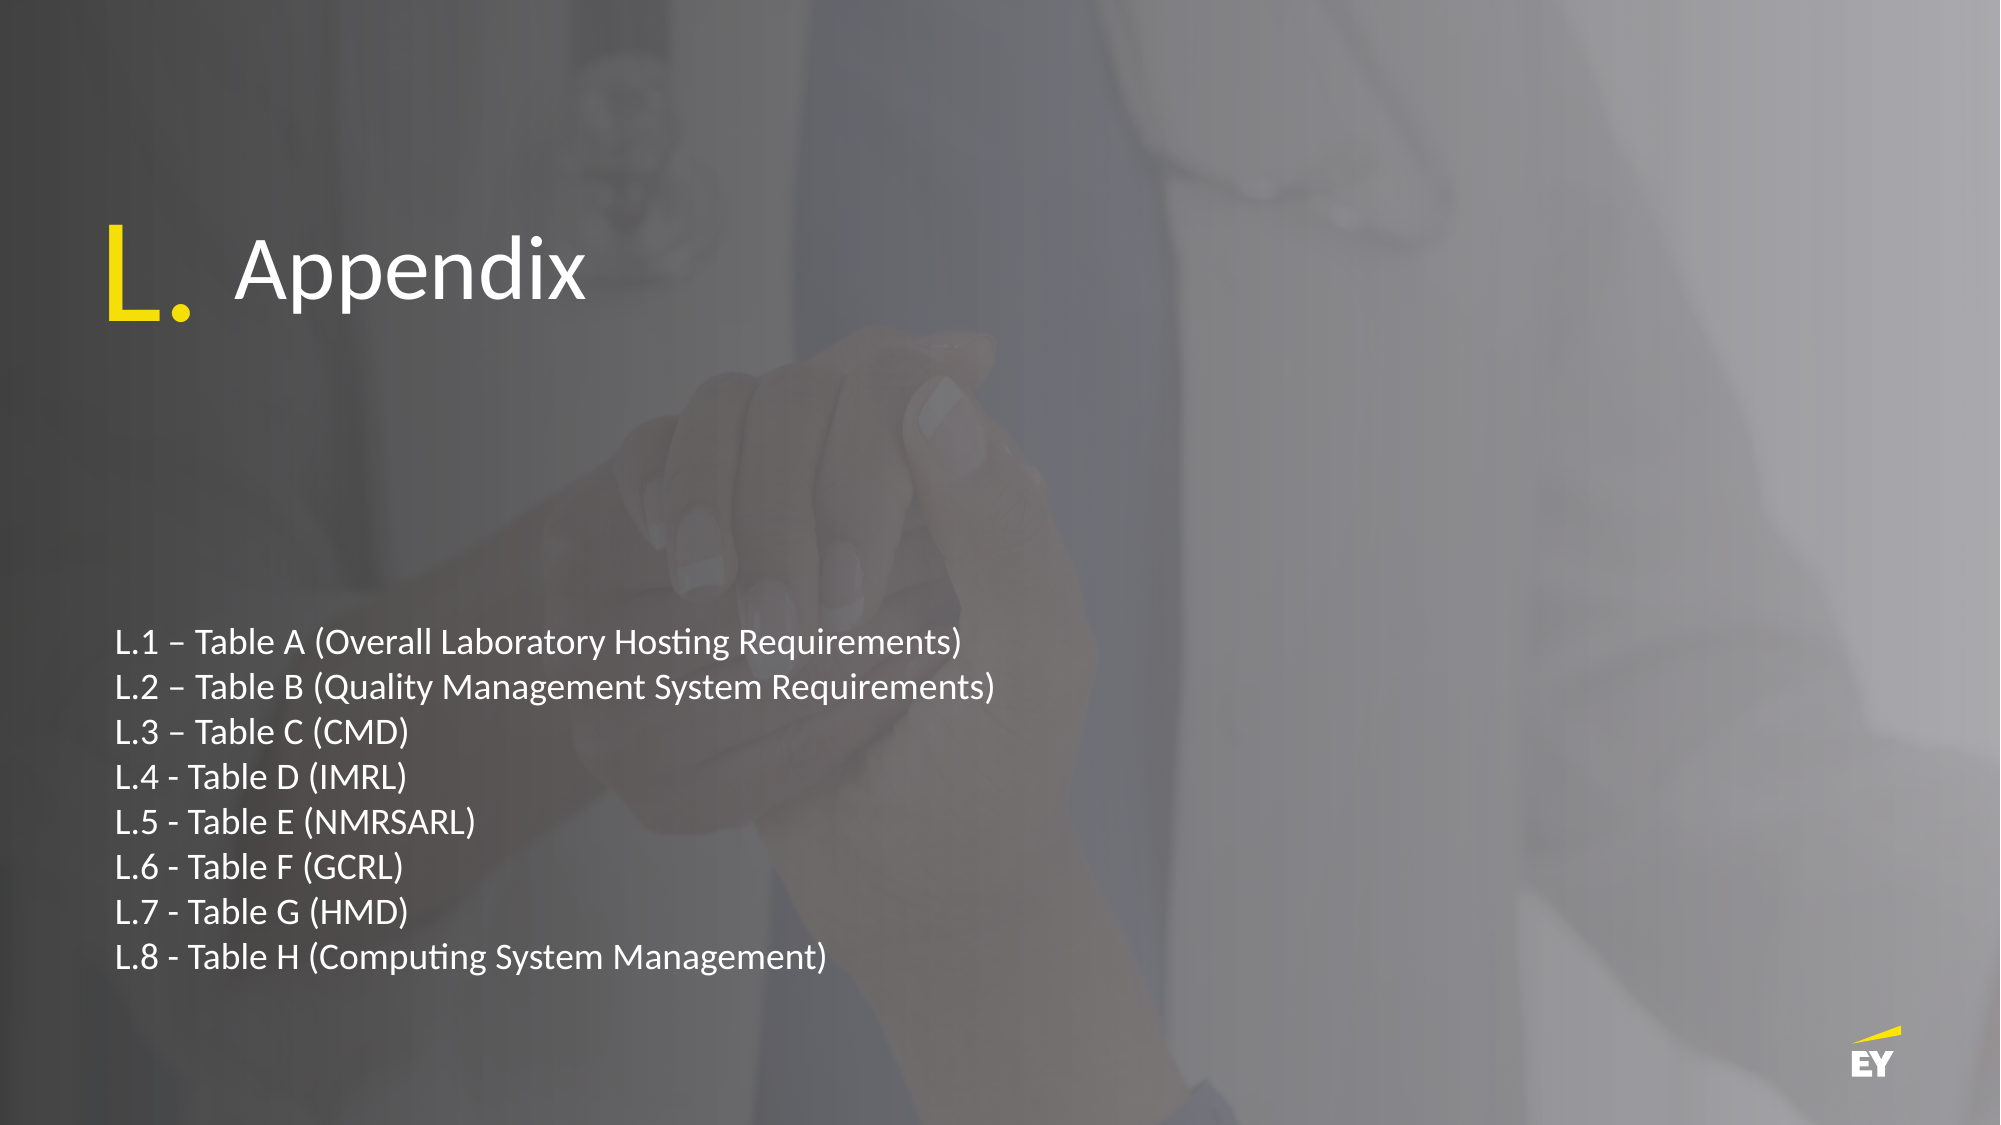

L.
Appendix
L.1 – Table A (Overall Laboratory Hosting Requirements)
L.2 – Table B (Quality Management System Requirements)
L.3 – Table C (CMD)
L.4 - Table D (IMRL)
L.5 - Table E (NMRSARL)
L.6 - Table F (GCRL)
L.7 - Table G (HMD)
L.8 - Table H (Computing System Management)